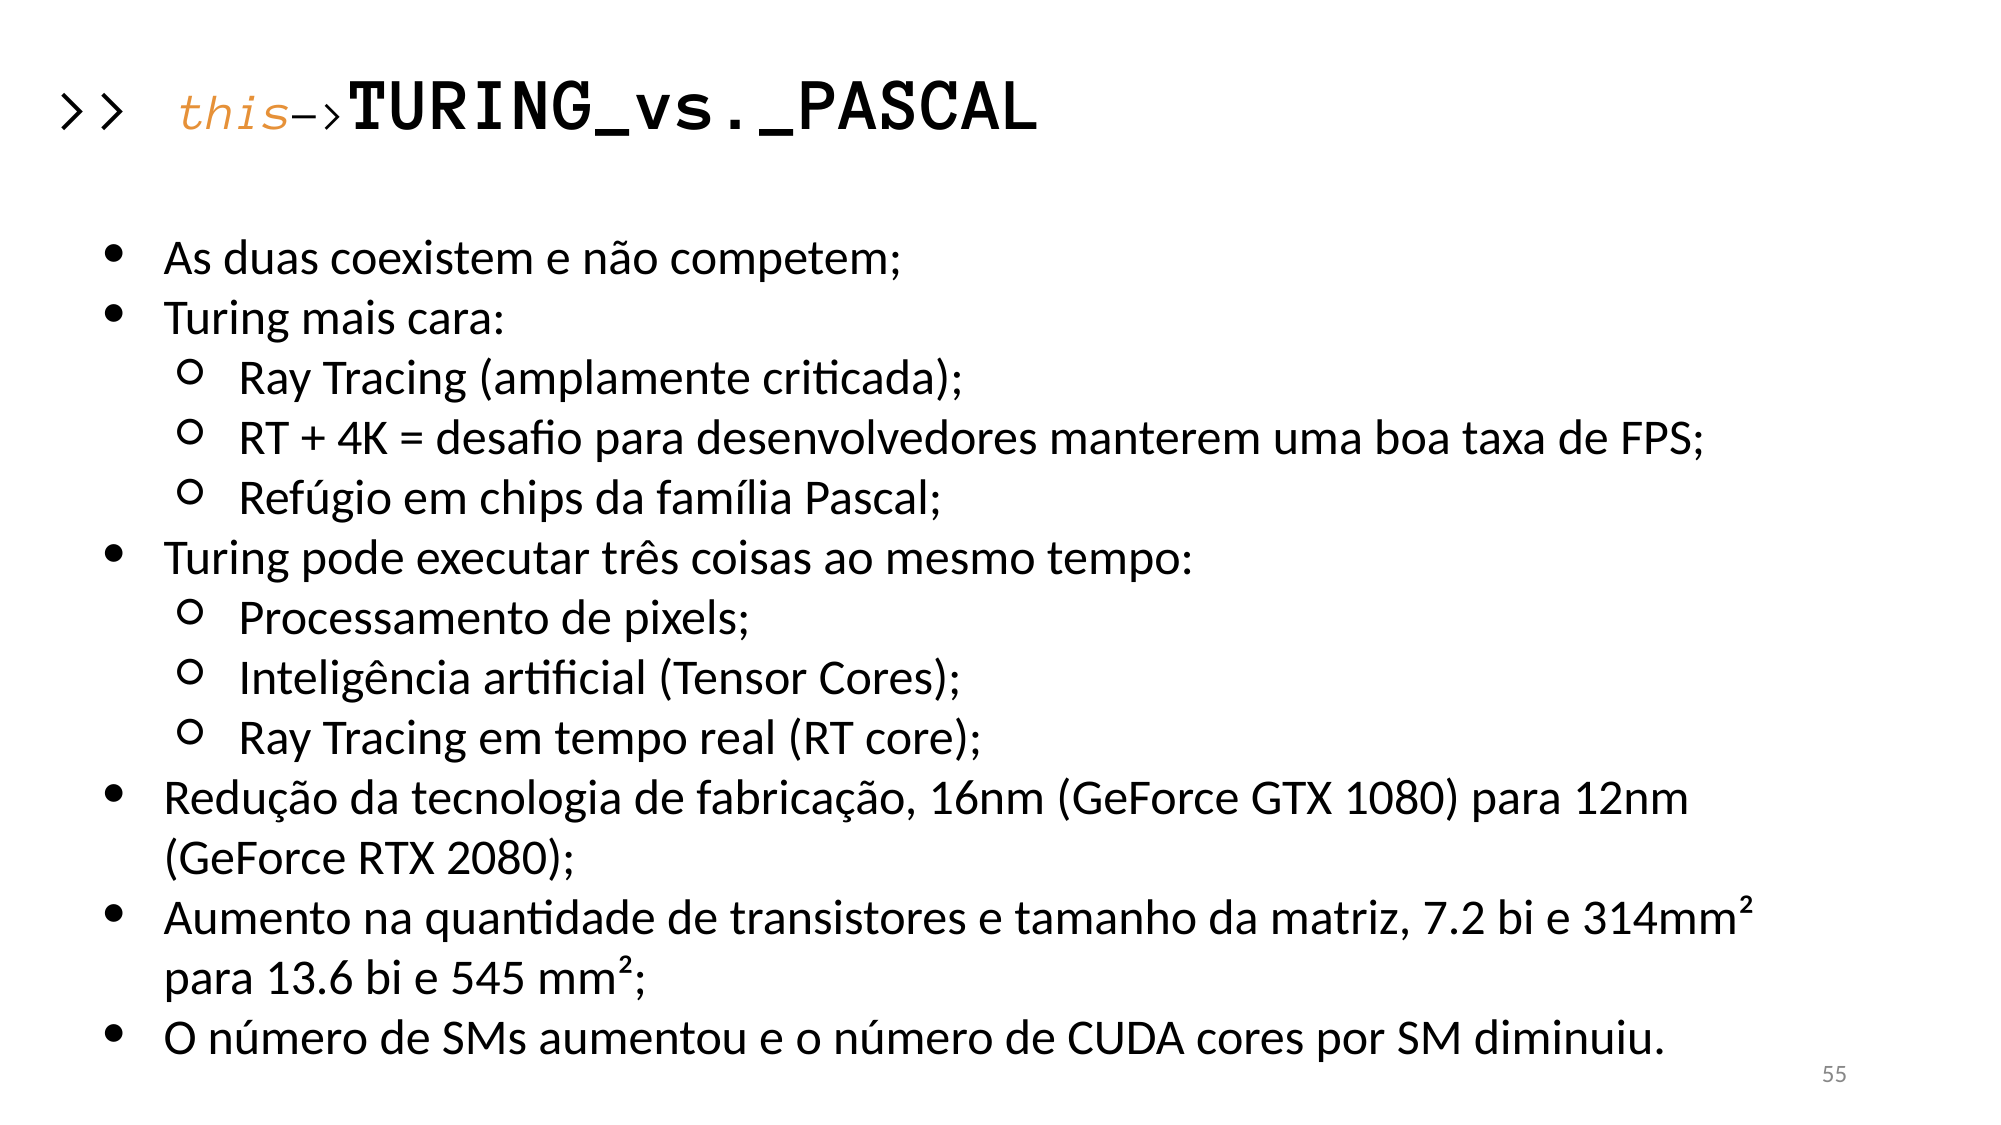

>> this->TURING_vs._PASCAL
As duas coexistem e não competem;
Turing mais cara:
Ray Tracing (amplamente criticada);
RT + 4K = desafio para desenvolvedores manterem uma boa taxa de FPS;
Refúgio em chips da família Pascal;
Turing pode executar três coisas ao mesmo tempo:
Processamento de pixels;
Inteligência artificial (Tensor Cores);
Ray Tracing em tempo real (RT core);
Redução da tecnologia de fabricação, 16nm (GeForce GTX 1080) para 12nm (GeForce RTX 2080);
Aumento na quantidade de transistores e tamanho da matriz, 7.2 bi e 314mm² para 13.6 bi e 545 mm²;
O número de SMs aumentou e o número de CUDA cores por SM diminuiu.

55